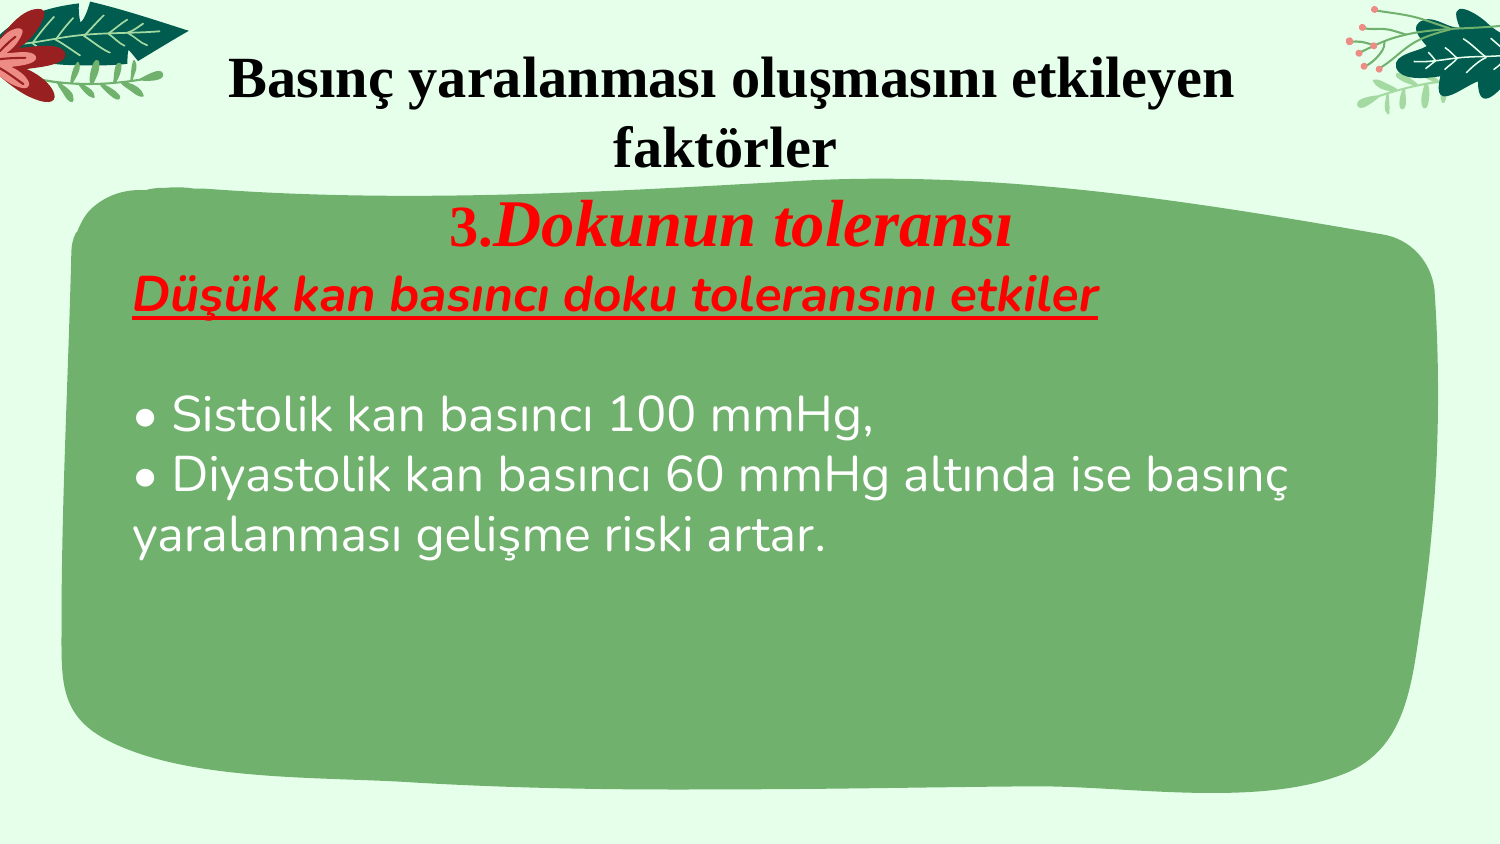

Basınç yaralanması oluşmasını etkileyen faktörler
3.Dokunun toleransı
Düşük kan basıncı doku toleransını etkiler

• Sistolik kan basıncı 100 mmHg,
• Diyastolik kan basıncı 60 mmHg altında ise basınç yaralanması gelişme riski artar.